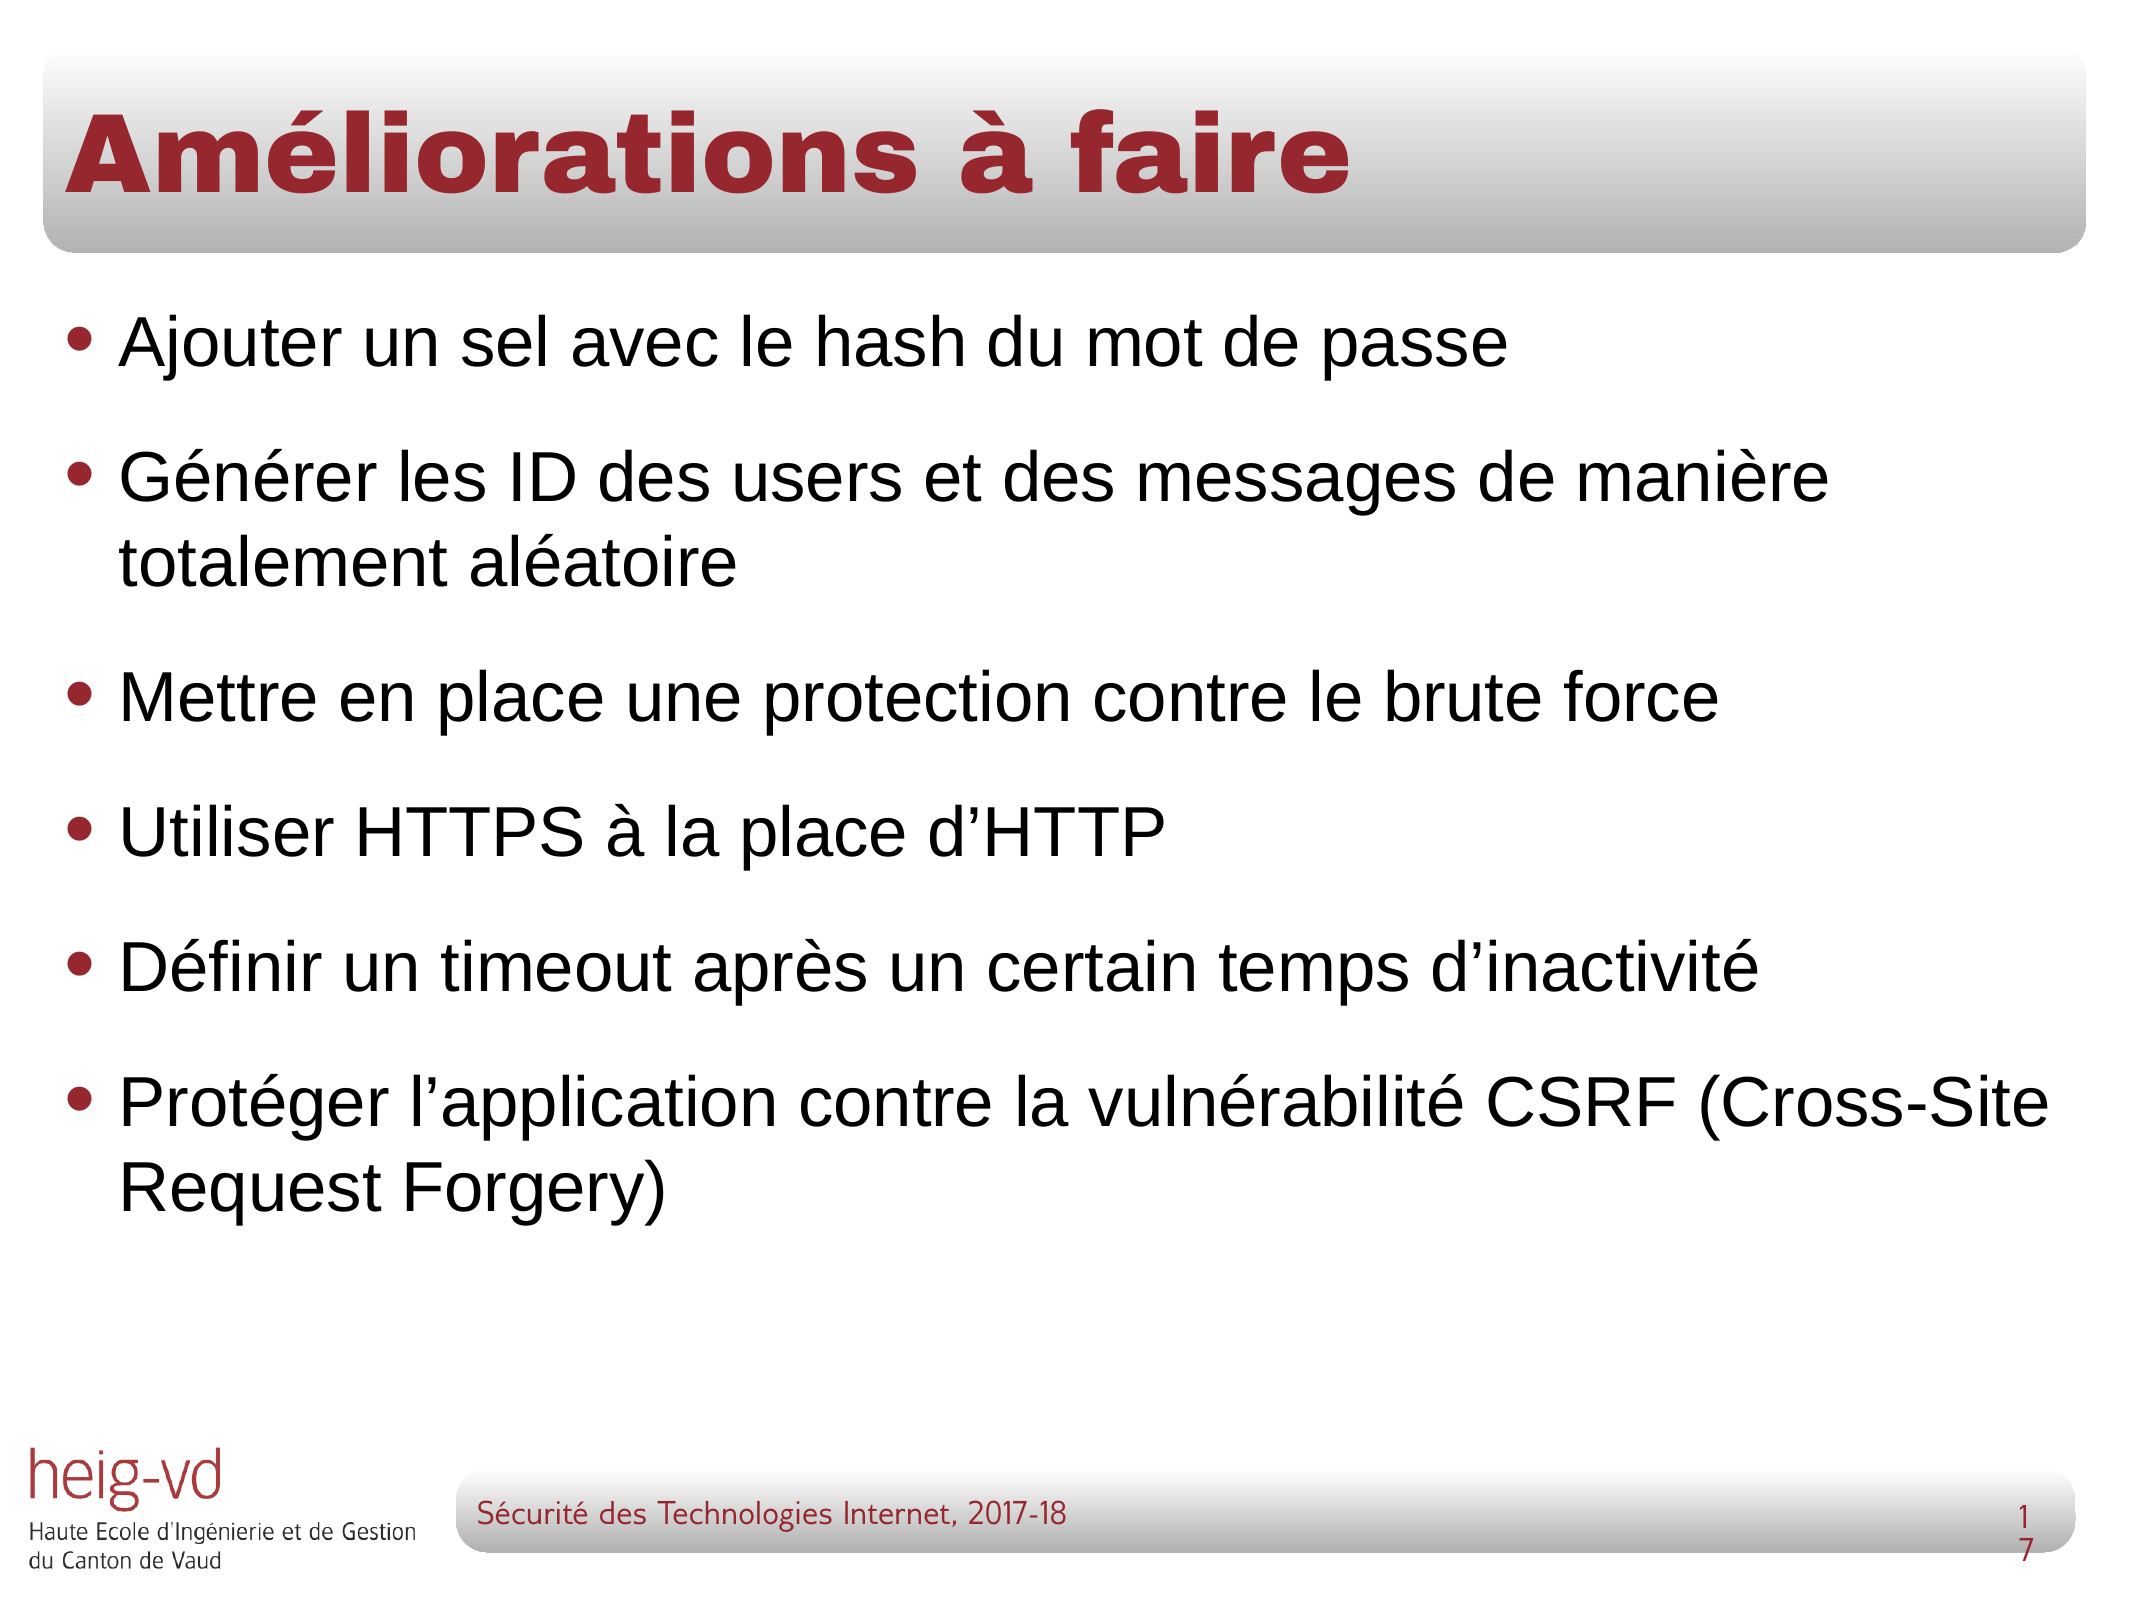

# Améliorations à faire
Ajouter un sel avec le hash du mot de passe
Générer les ID des users et des messages de manière totalement aléatoire
Mettre en place une protection contre le brute force
Utiliser HTTPS à la place d’HTTP
Définir un timeout après un certain temps d’inactivité
Protéger l’application contre la vulnérabilité CSRF (Cross-Site Request Forgery)

17